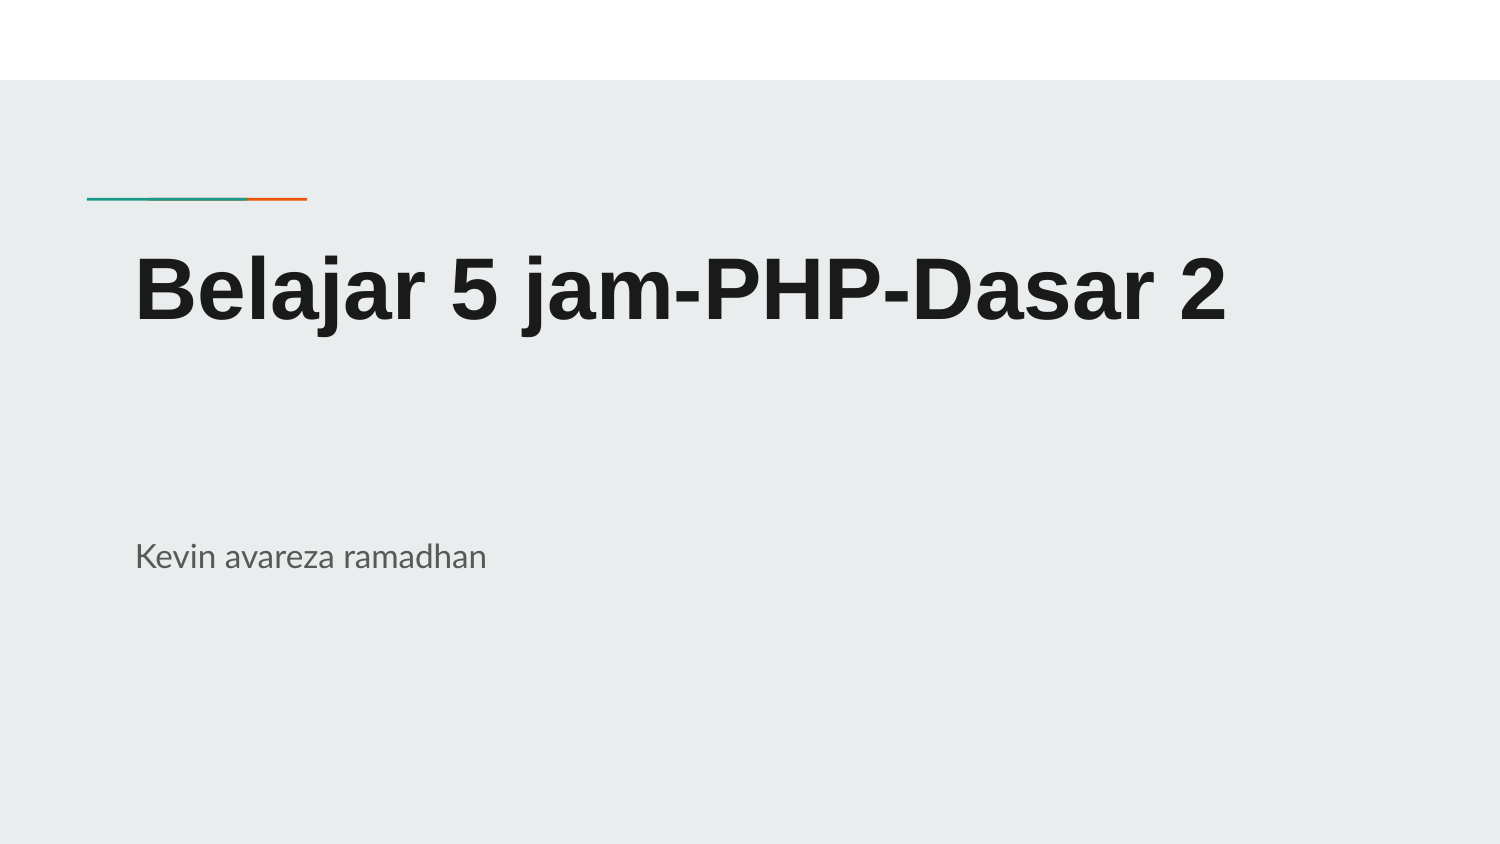

# Belajar 5 jam-PHP-Dasar 2
Kevin avareza ramadhan